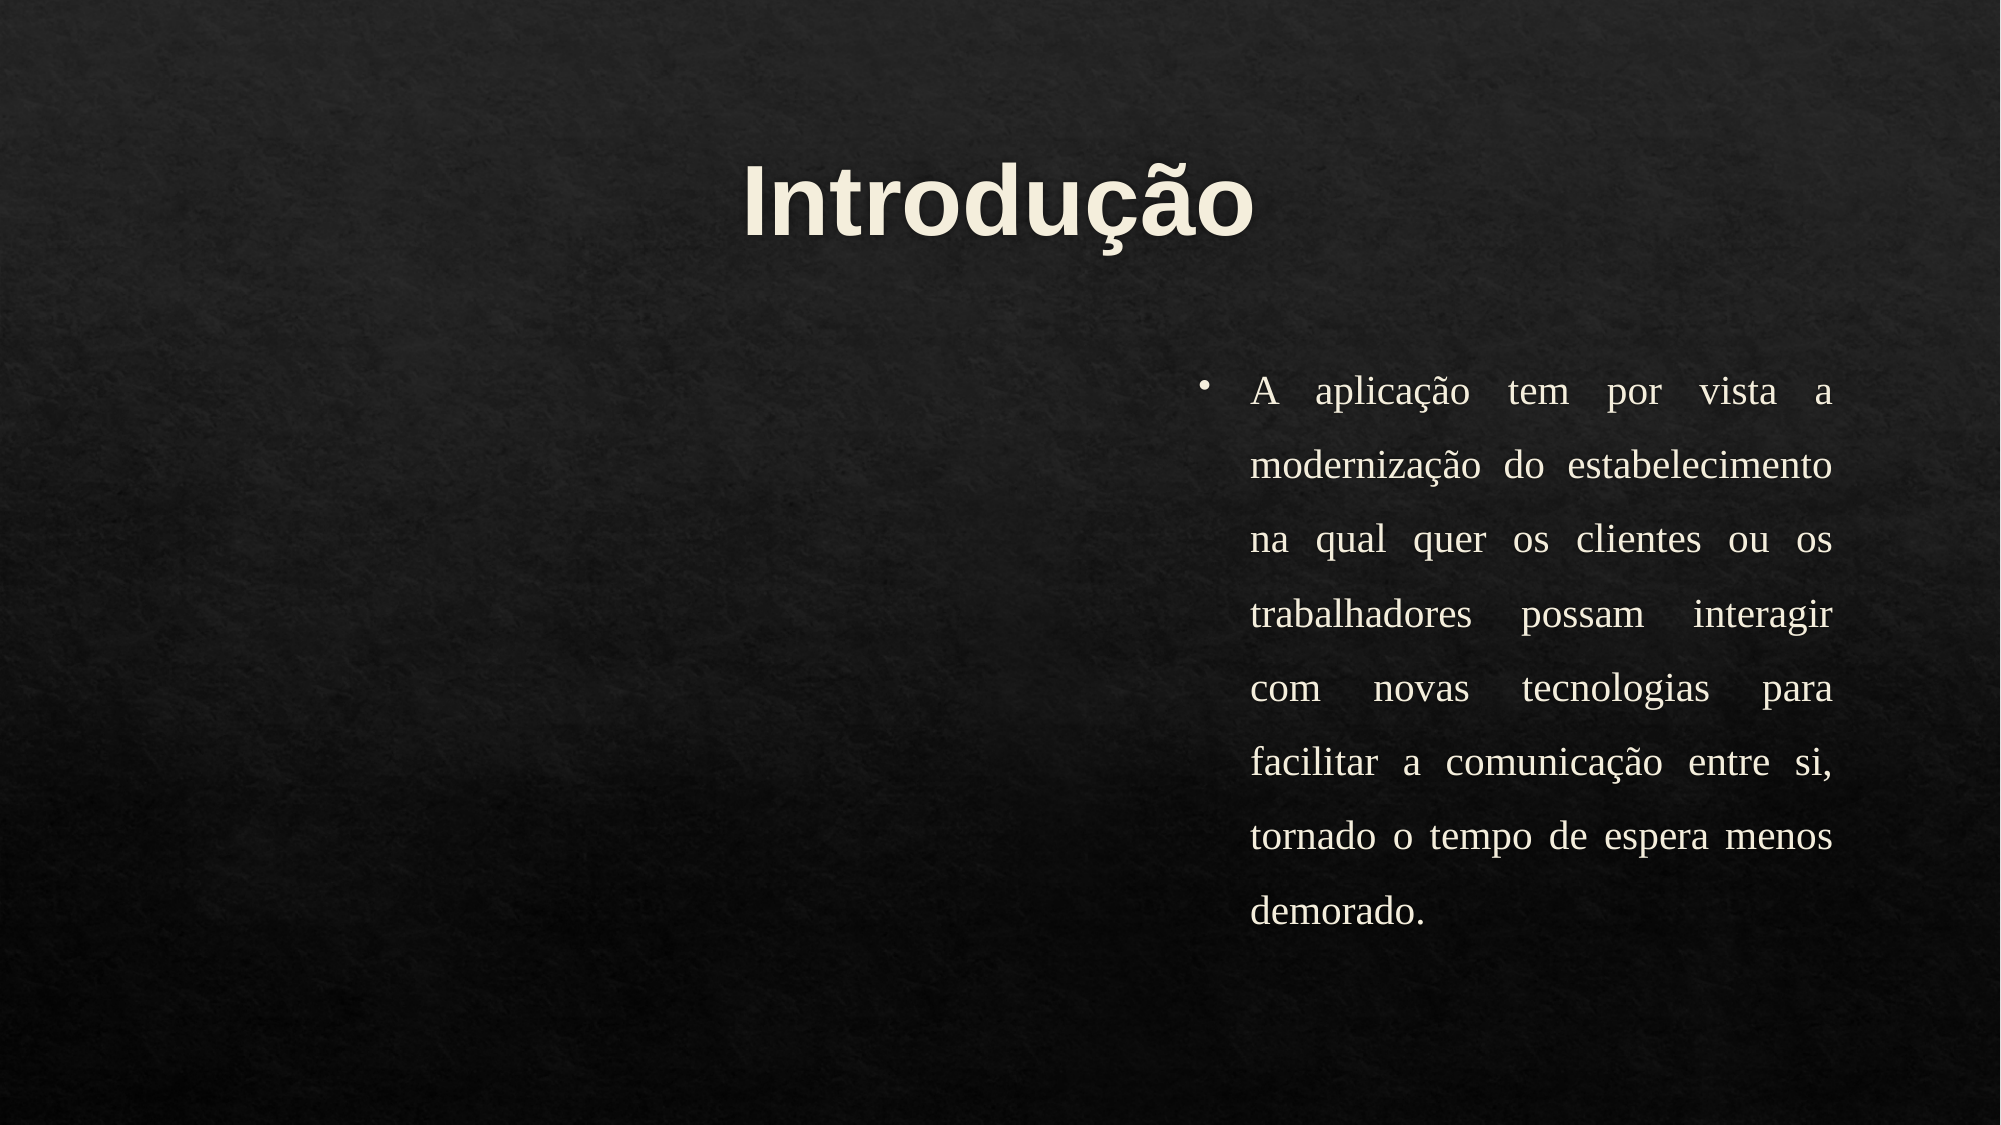

# Introdução
A aplicação tem por vista a modernização do estabelecimento na qual quer os clientes ou os trabalhadores possam interagir com novas tecnologias para facilitar a comunicação entre si, tornado o tempo de espera menos demorado.